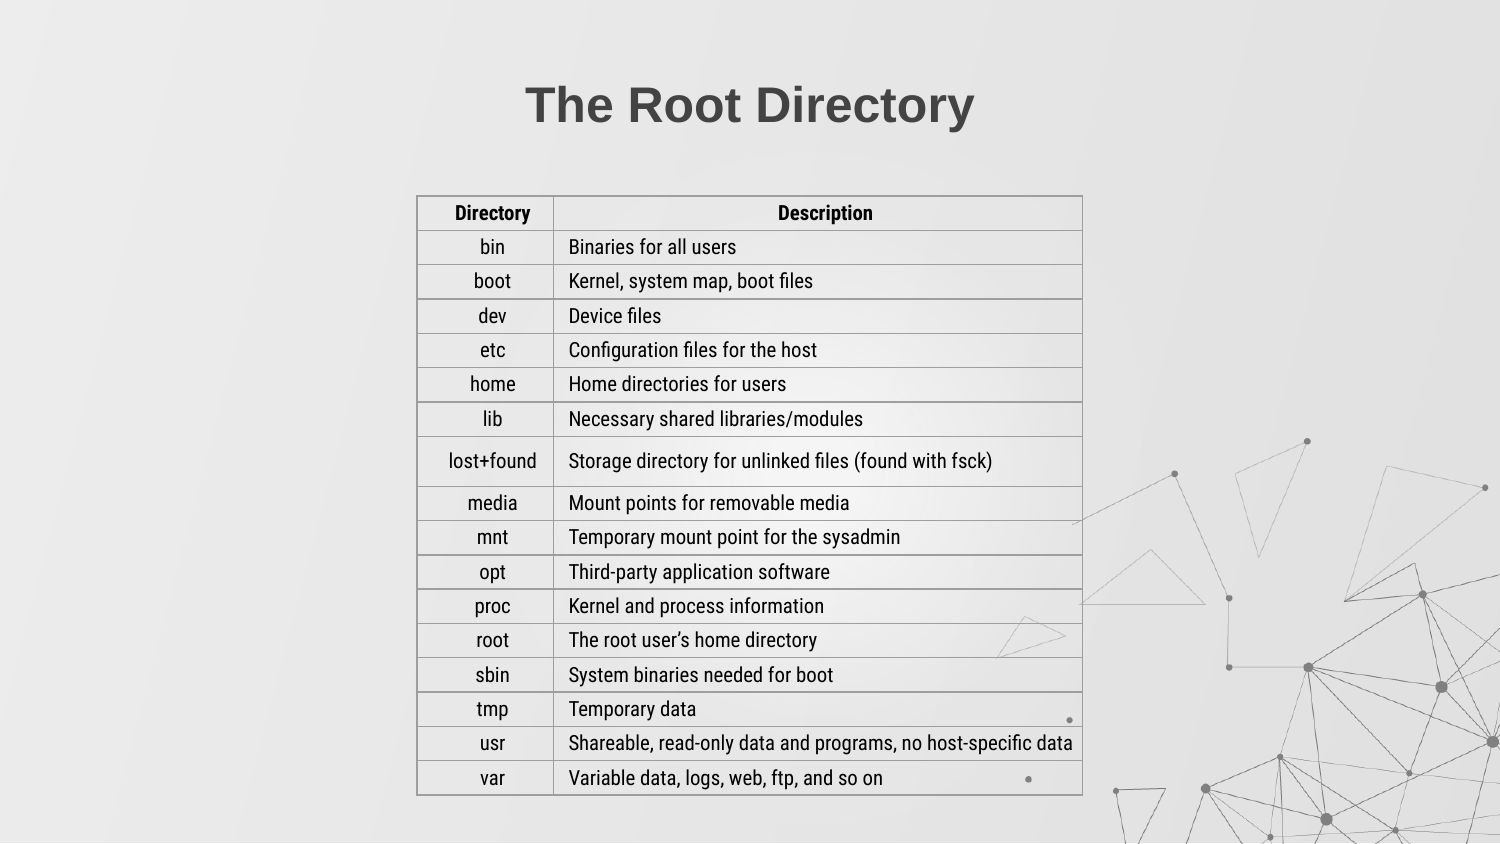

# The Root Directory
| Directory | Description |
| --- | --- |
| bin | Binaries for all users |
| boot | Kernel, system map, boot files |
| dev | Device files |
| etc | Configuration files for the host |
| home | Home directories for users |
| lib | Necessary shared libraries/modules |
| lost+found | Storage directory for unlinked files (found with fsck) |
| media | Mount points for removable media |
| mnt | Temporary mount point for the sysadmin |
| opt | Third-party application software |
| proc | Kernel and process information |
| root | The root user’s home directory |
| sbin | System binaries needed for boot |
| tmp | Temporary data |
| usr | Shareable, read-only data and programs, no host-specific data |
| var | Variable data, logs, web, ftp, and so on |